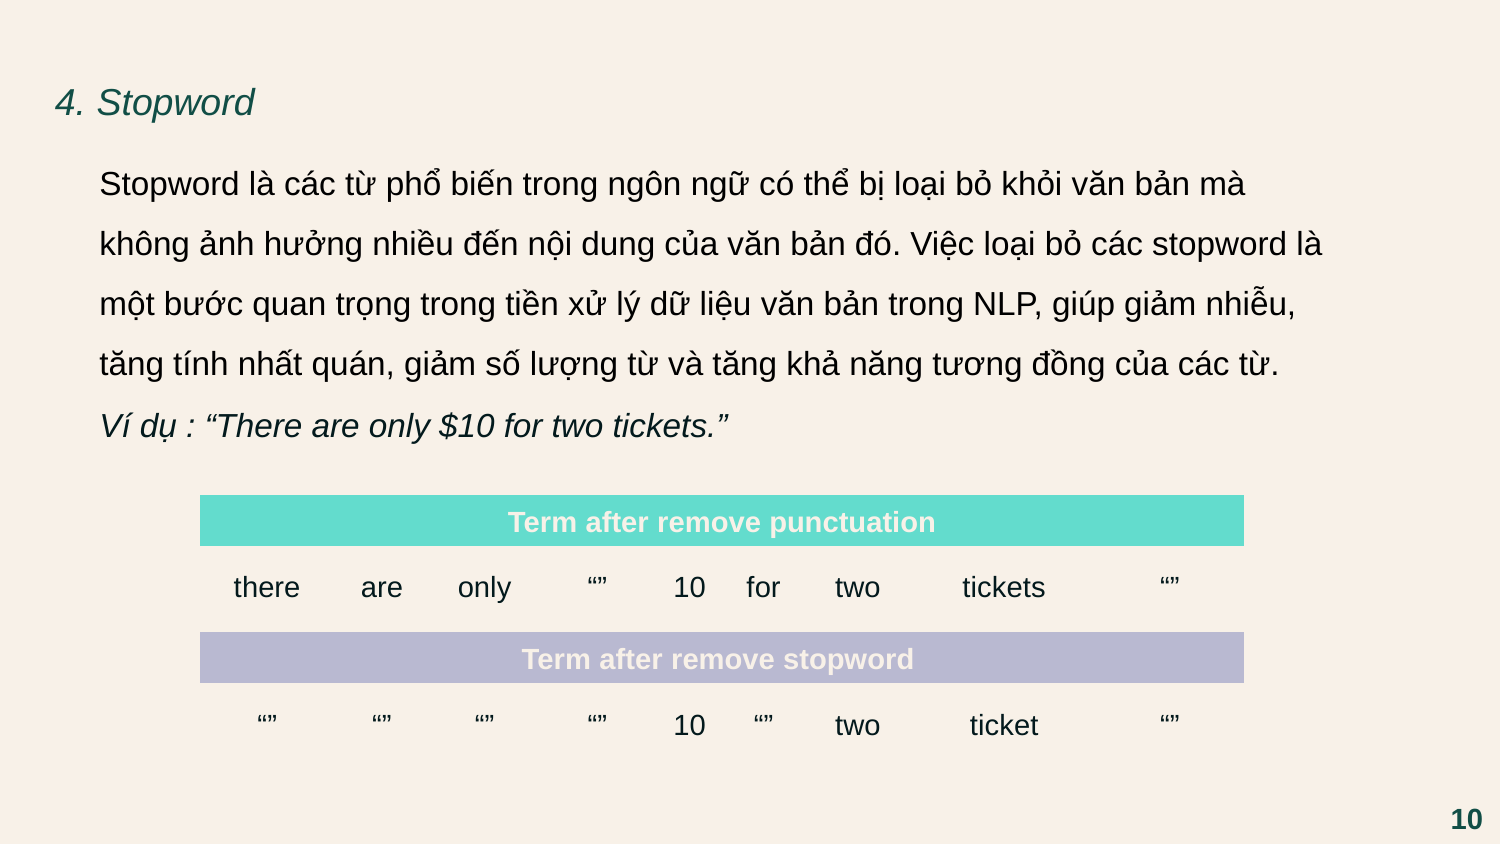

4. Stopword
Stopword là các từ phổ biến trong ngôn ngữ có thể bị loại bỏ khỏi văn bản mà không ảnh hưởng nhiều đến nội dung của văn bản đó. Việc loại bỏ các stopword là một bước quan trọng trong tiền xử lý dữ liệu văn bản trong NLP, giúp giảm nhiễu, tăng tính nhất quán, giảm số lượng từ và tăng khả năng tương đồng của các từ.
Ví dụ : “There are only $10 for two tickets.”
Term after remove punctuation
| there | are | only | “” | 10 | for | two | tickets | “” |
| --- | --- | --- | --- | --- | --- | --- | --- | --- |
Term after remove stopword
| “” | “” | “” | “” | 10 | “” | two | ticket | “” |
| --- | --- | --- | --- | --- | --- | --- | --- | --- |
10